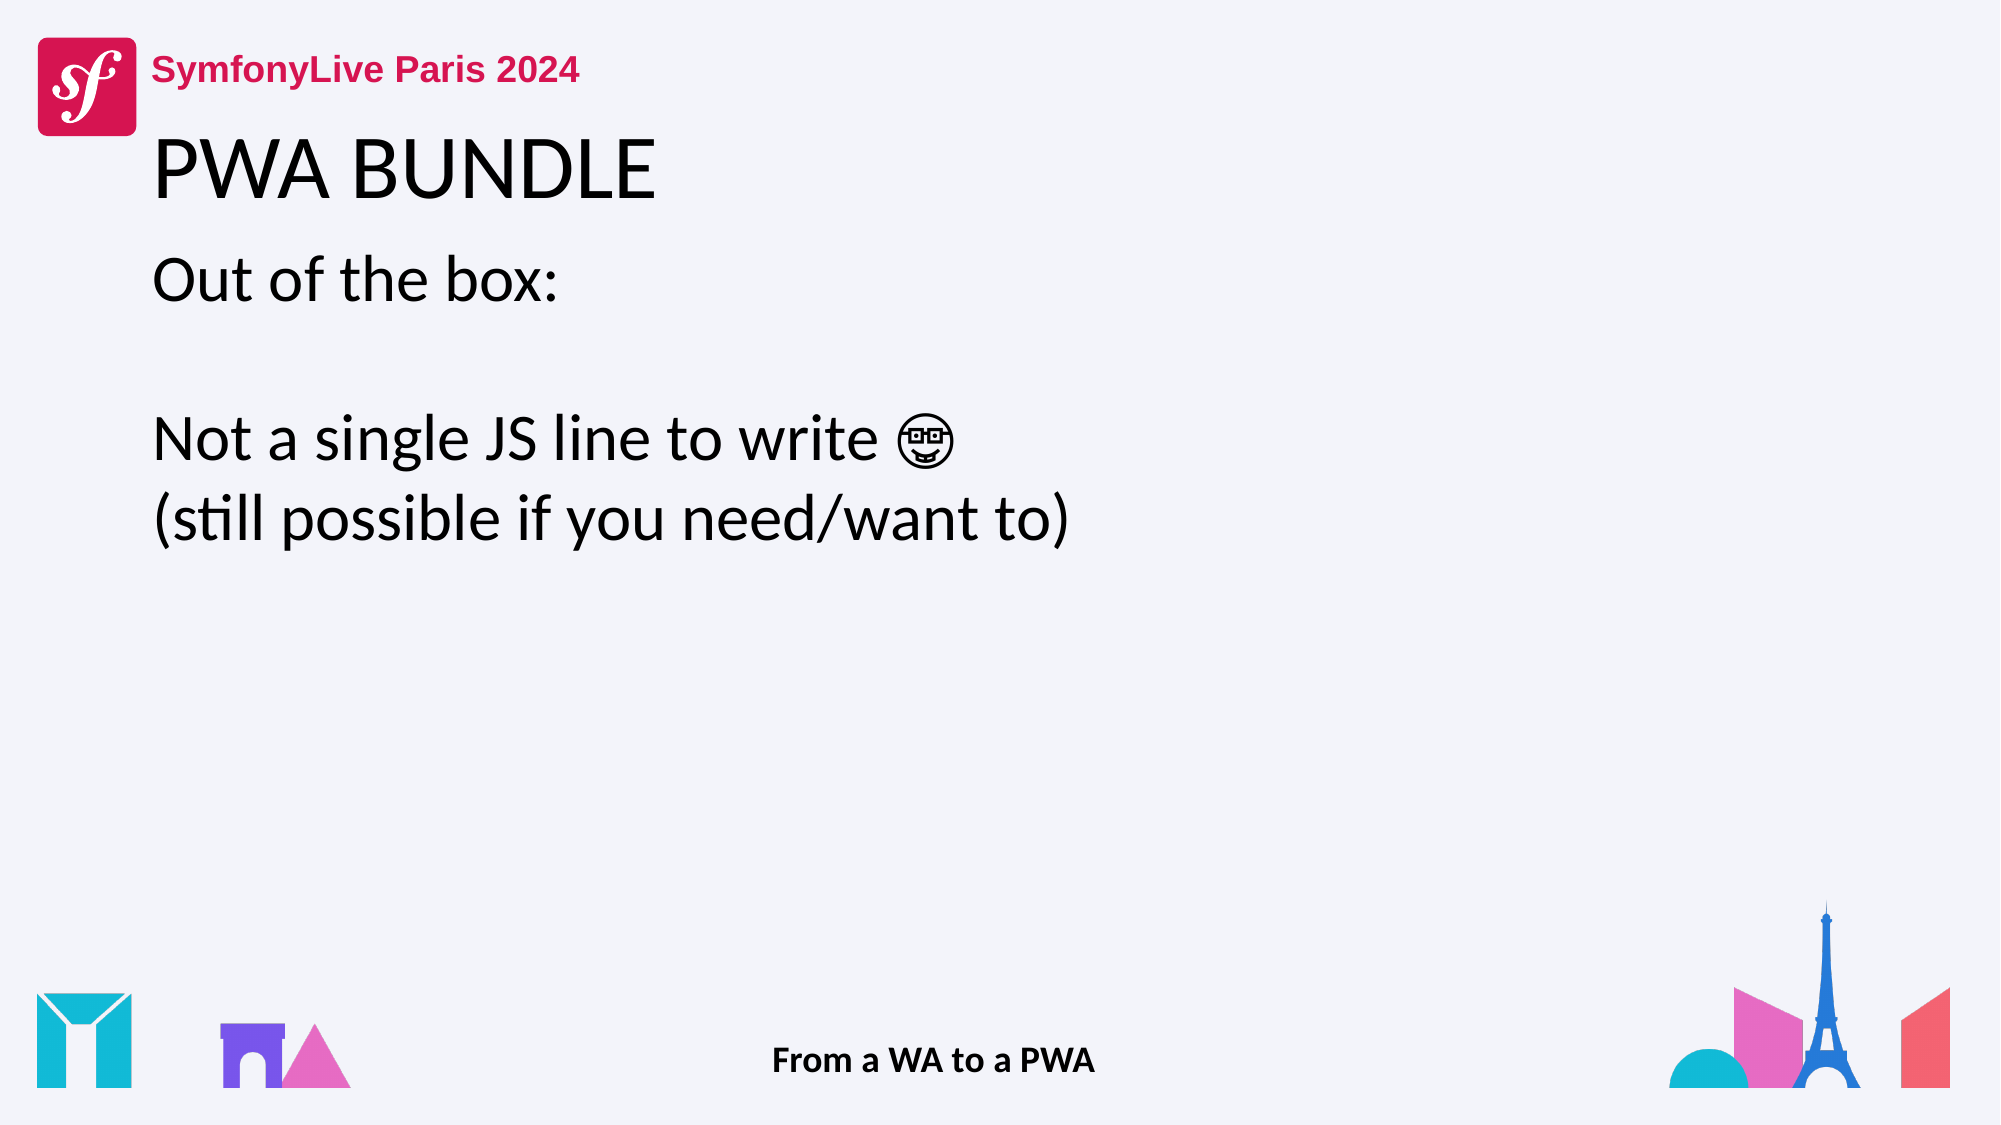

# PWA BUNDLE
Out of the box:

Not a single JS line to write 🤓
(still possible if you need/want to)